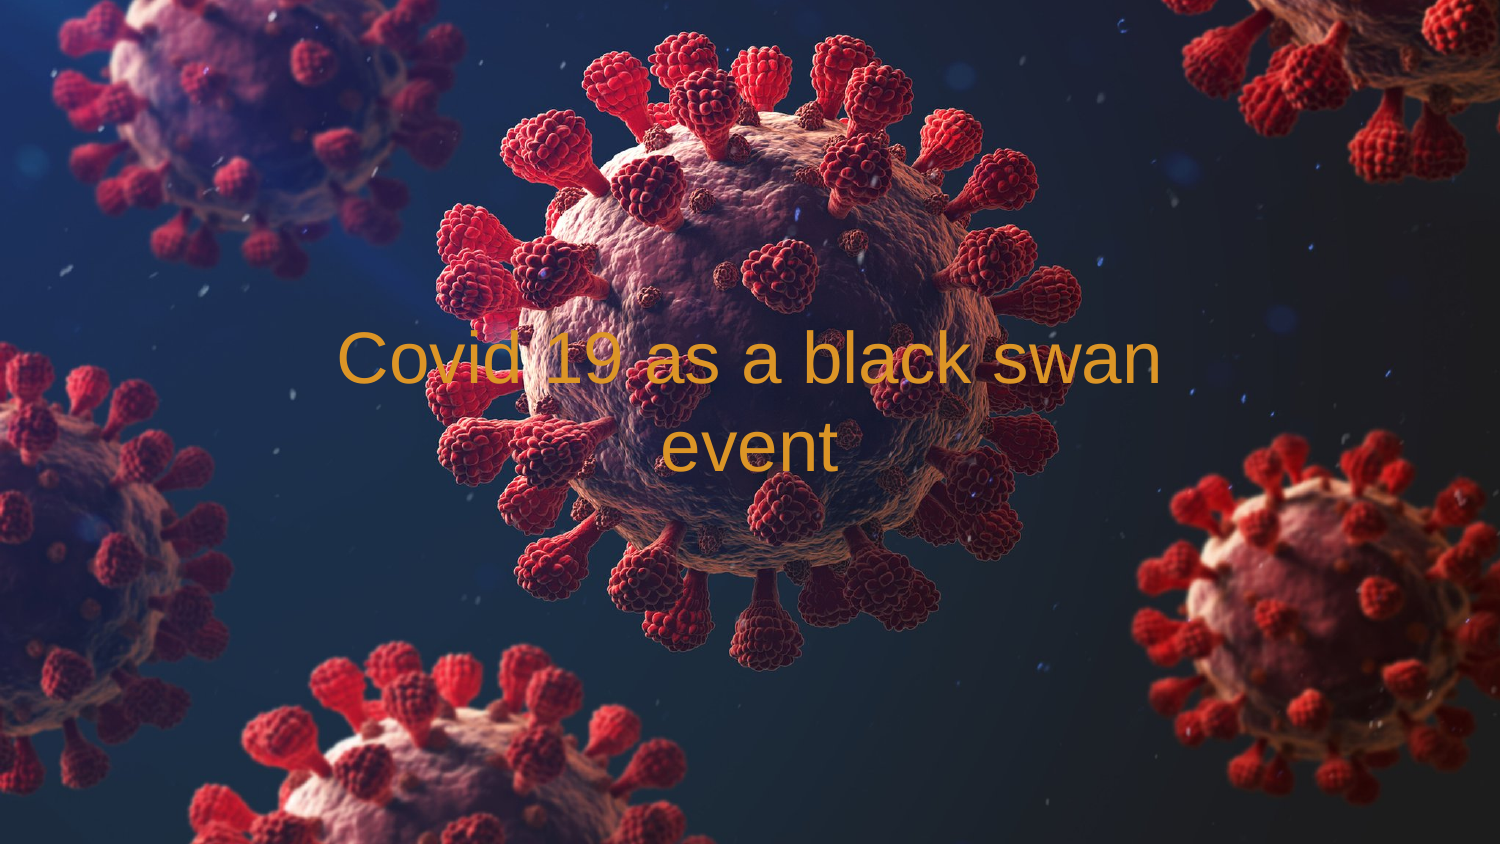

Covid 19 as a black swan event